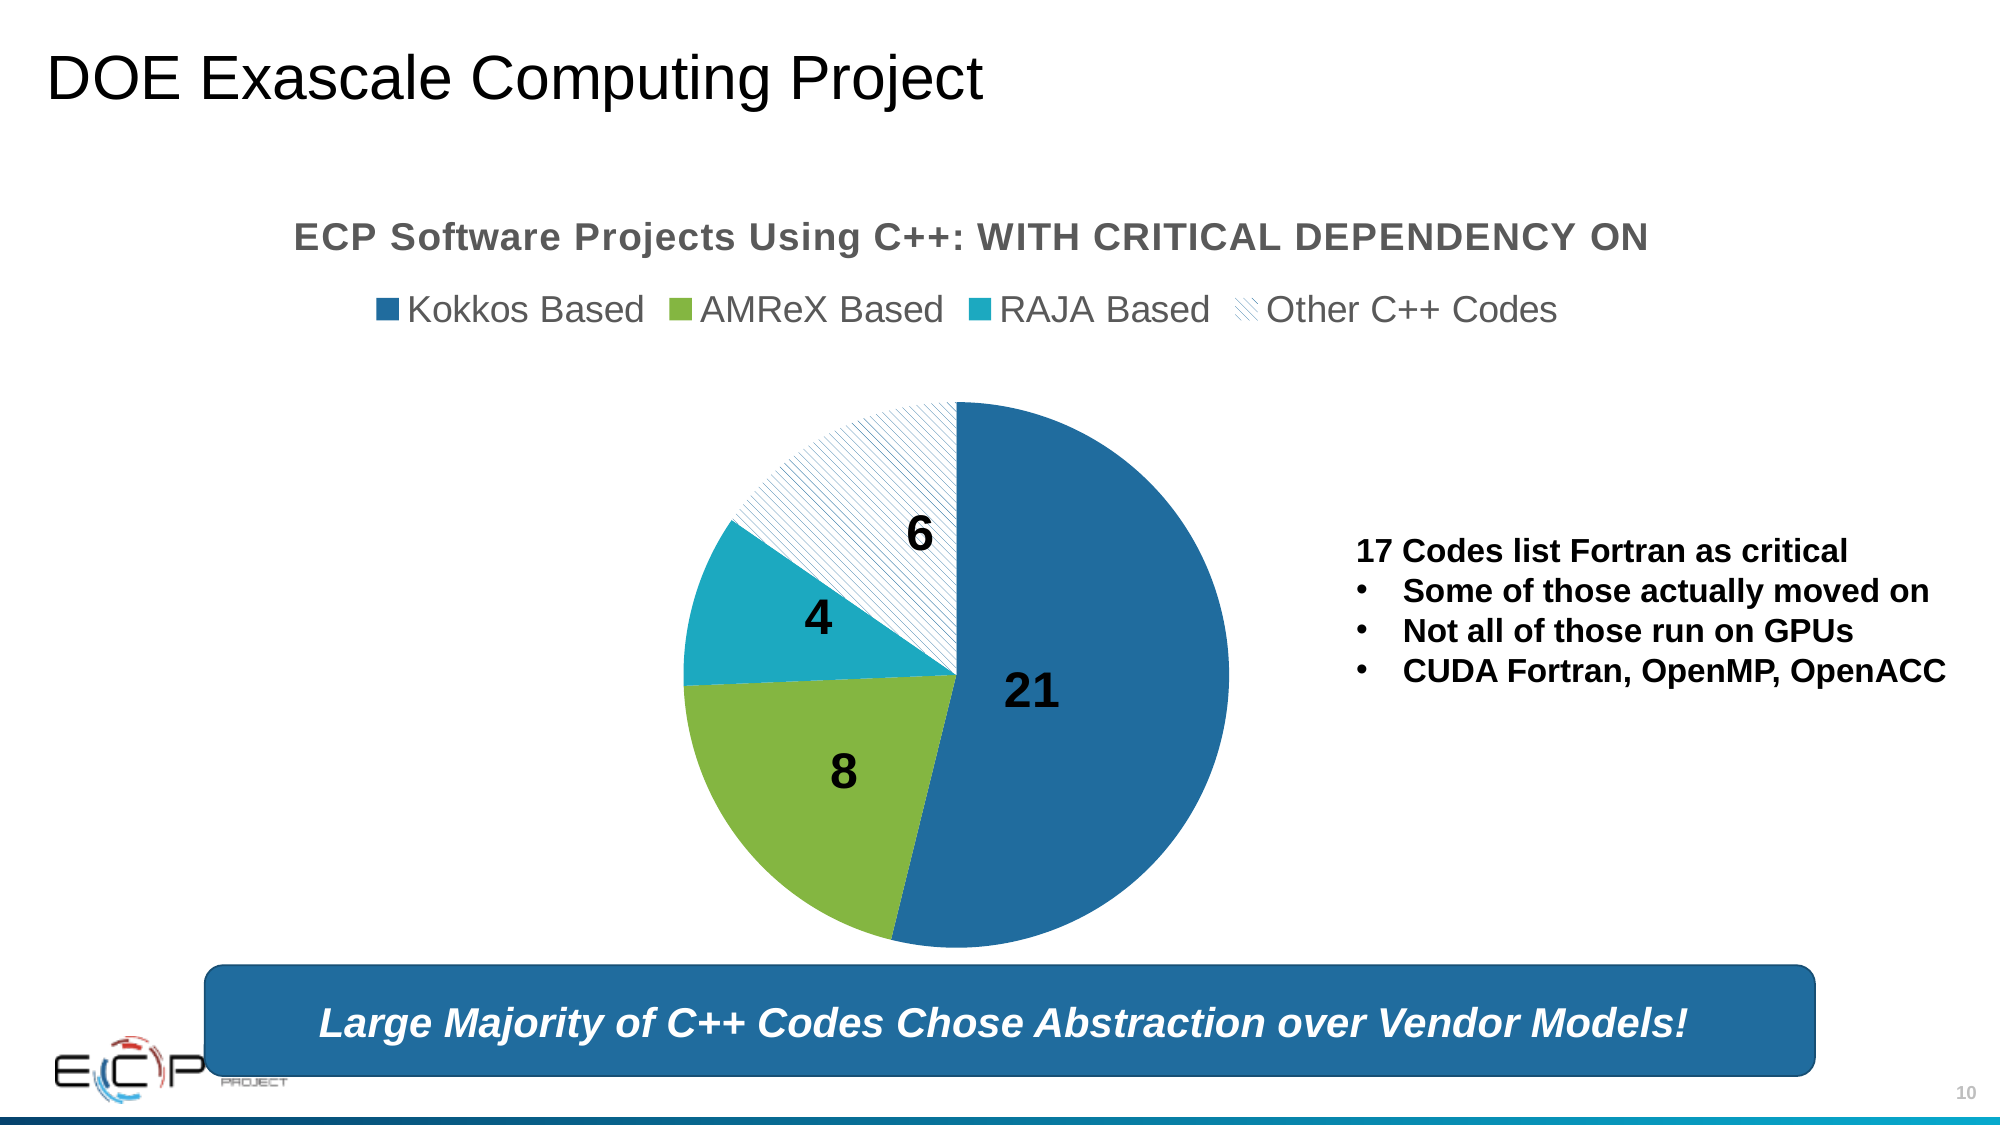

# DOE Exascale Computing Project

### Chart: ECP Software Projects Using C++: WITH CRITICAL DEPENDENCY ON

| Category | Critical Dependencies |
|---|---|
| Kokkos Based | 21.0 |
| AMReX Based | 8.0 |
| RAJA Based | 4.0 |
| Other C++ Codes  | 6.0 |
17 Codes list Fortran as critical
Some of those actually moved on
Not all of those run on GPUs
CUDA Fortran, OpenMP, OpenACC
Large Majority of C++ Codes Chose Abstraction over Vendor Models!